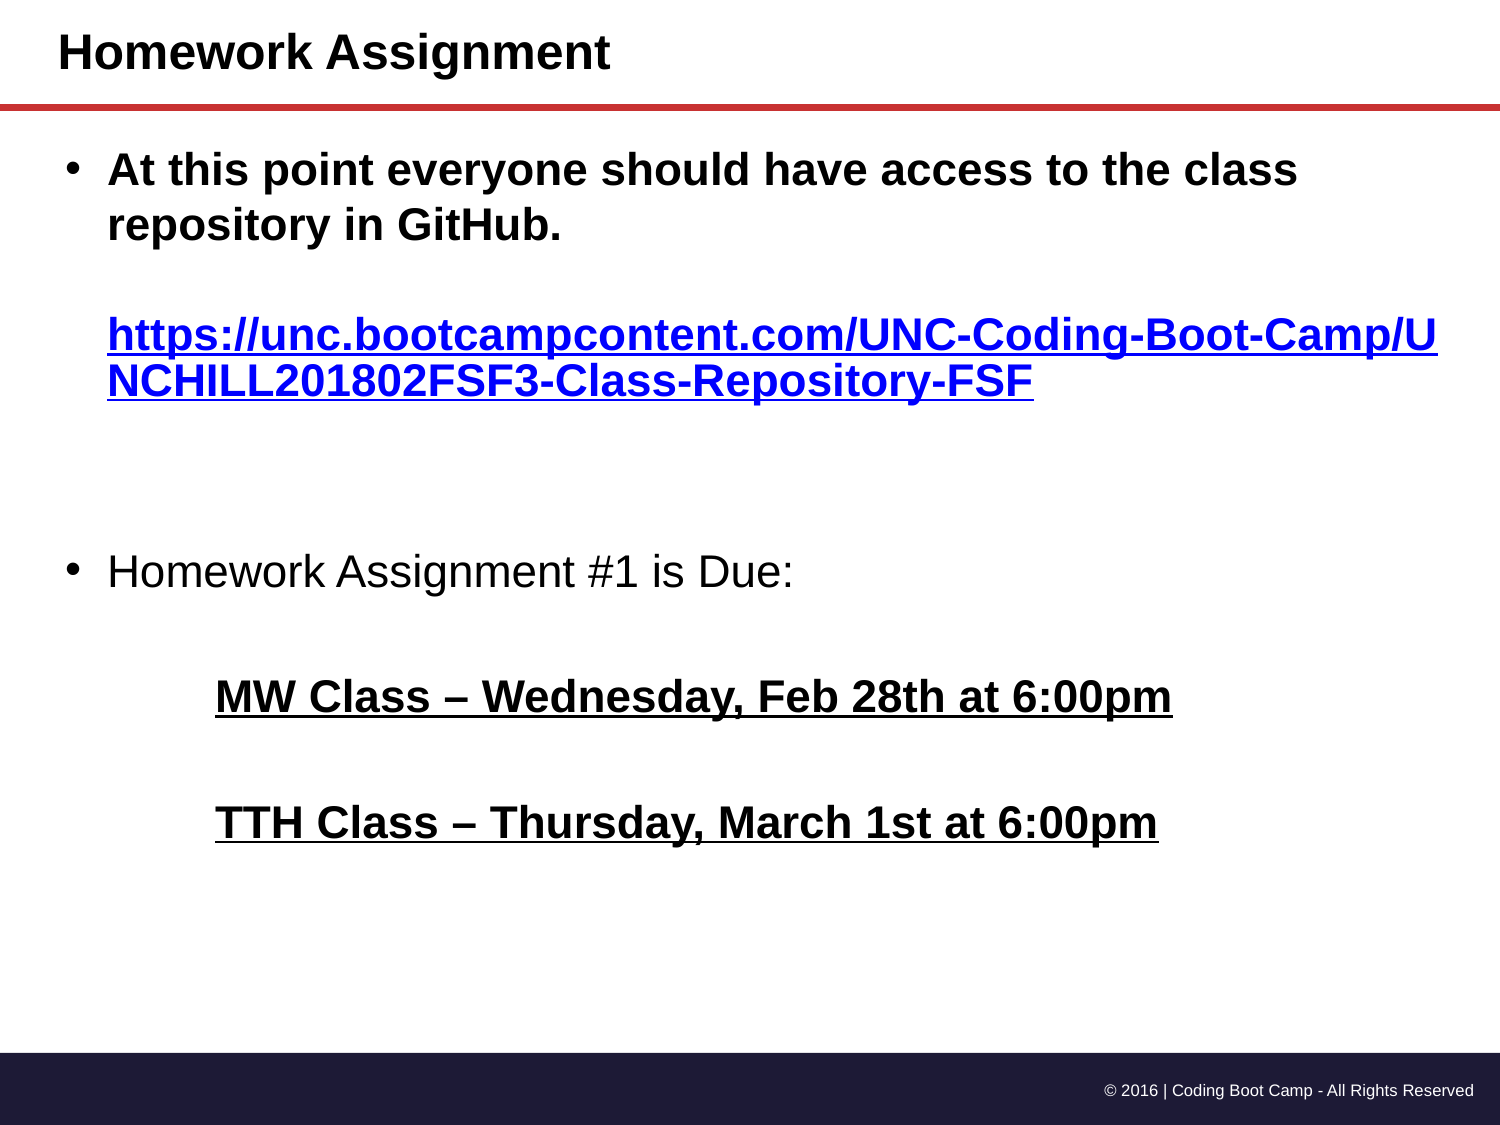

# Homework Assignment
At this point everyone should have access to the class repository in GitHub.
https://unc.bootcampcontent.com/UNC-Coding-Boot-Camp/UNCHILL201802FSF3-Class-Repository-FSF

Homework Assignment #1 is Due:
	MW Class – Wednesday, Feb 28th at 6:00pm
	TTH Class – Thursday, March 1st at 6:00pm